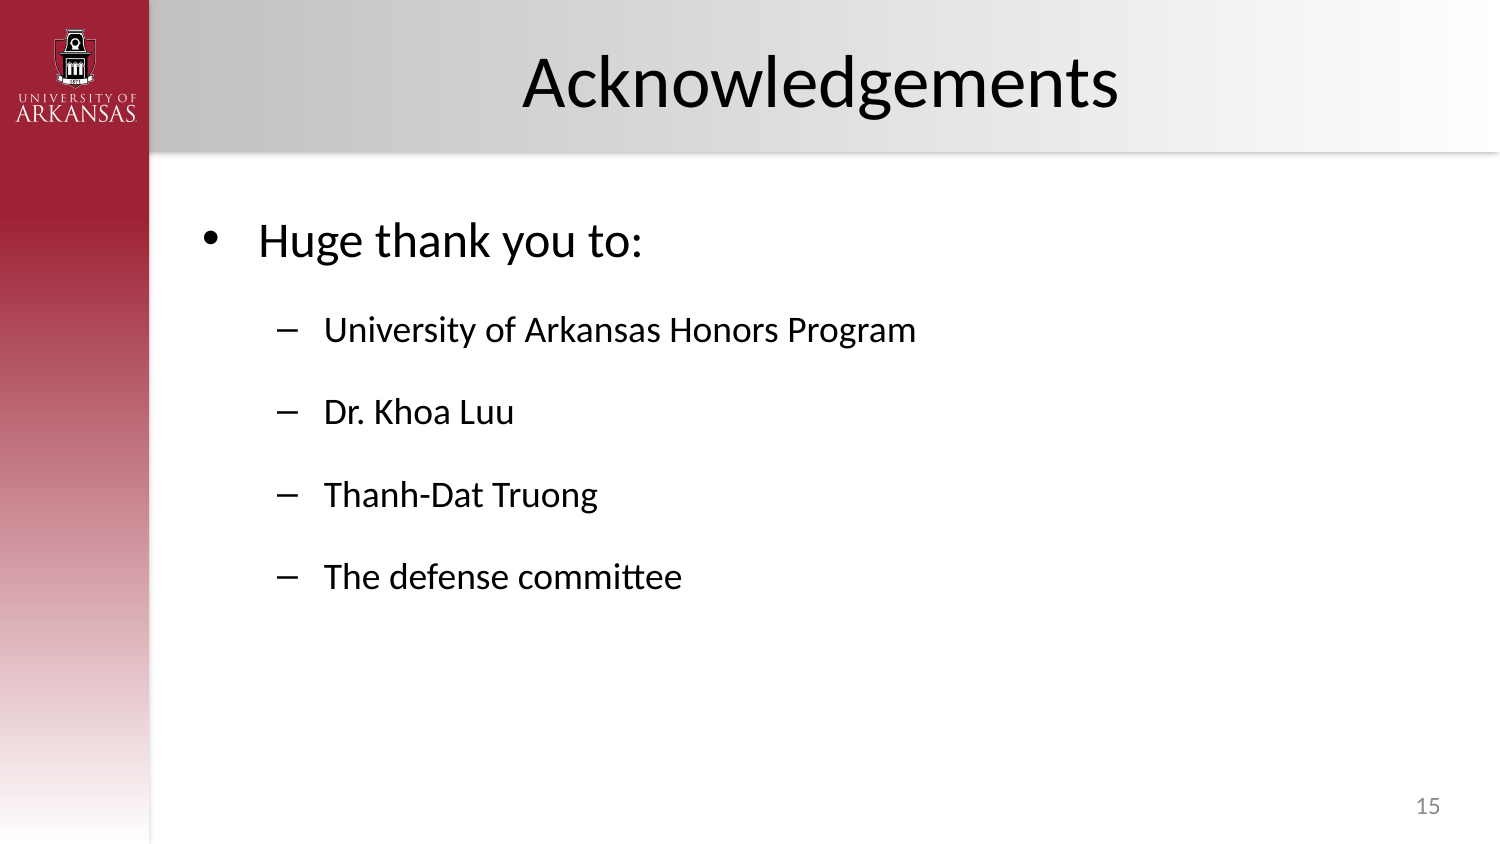

# Acknowledgements
Huge thank you to:
University of Arkansas Honors Program
Dr. Khoa Luu
Thanh-Dat Truong
The defense committee
15